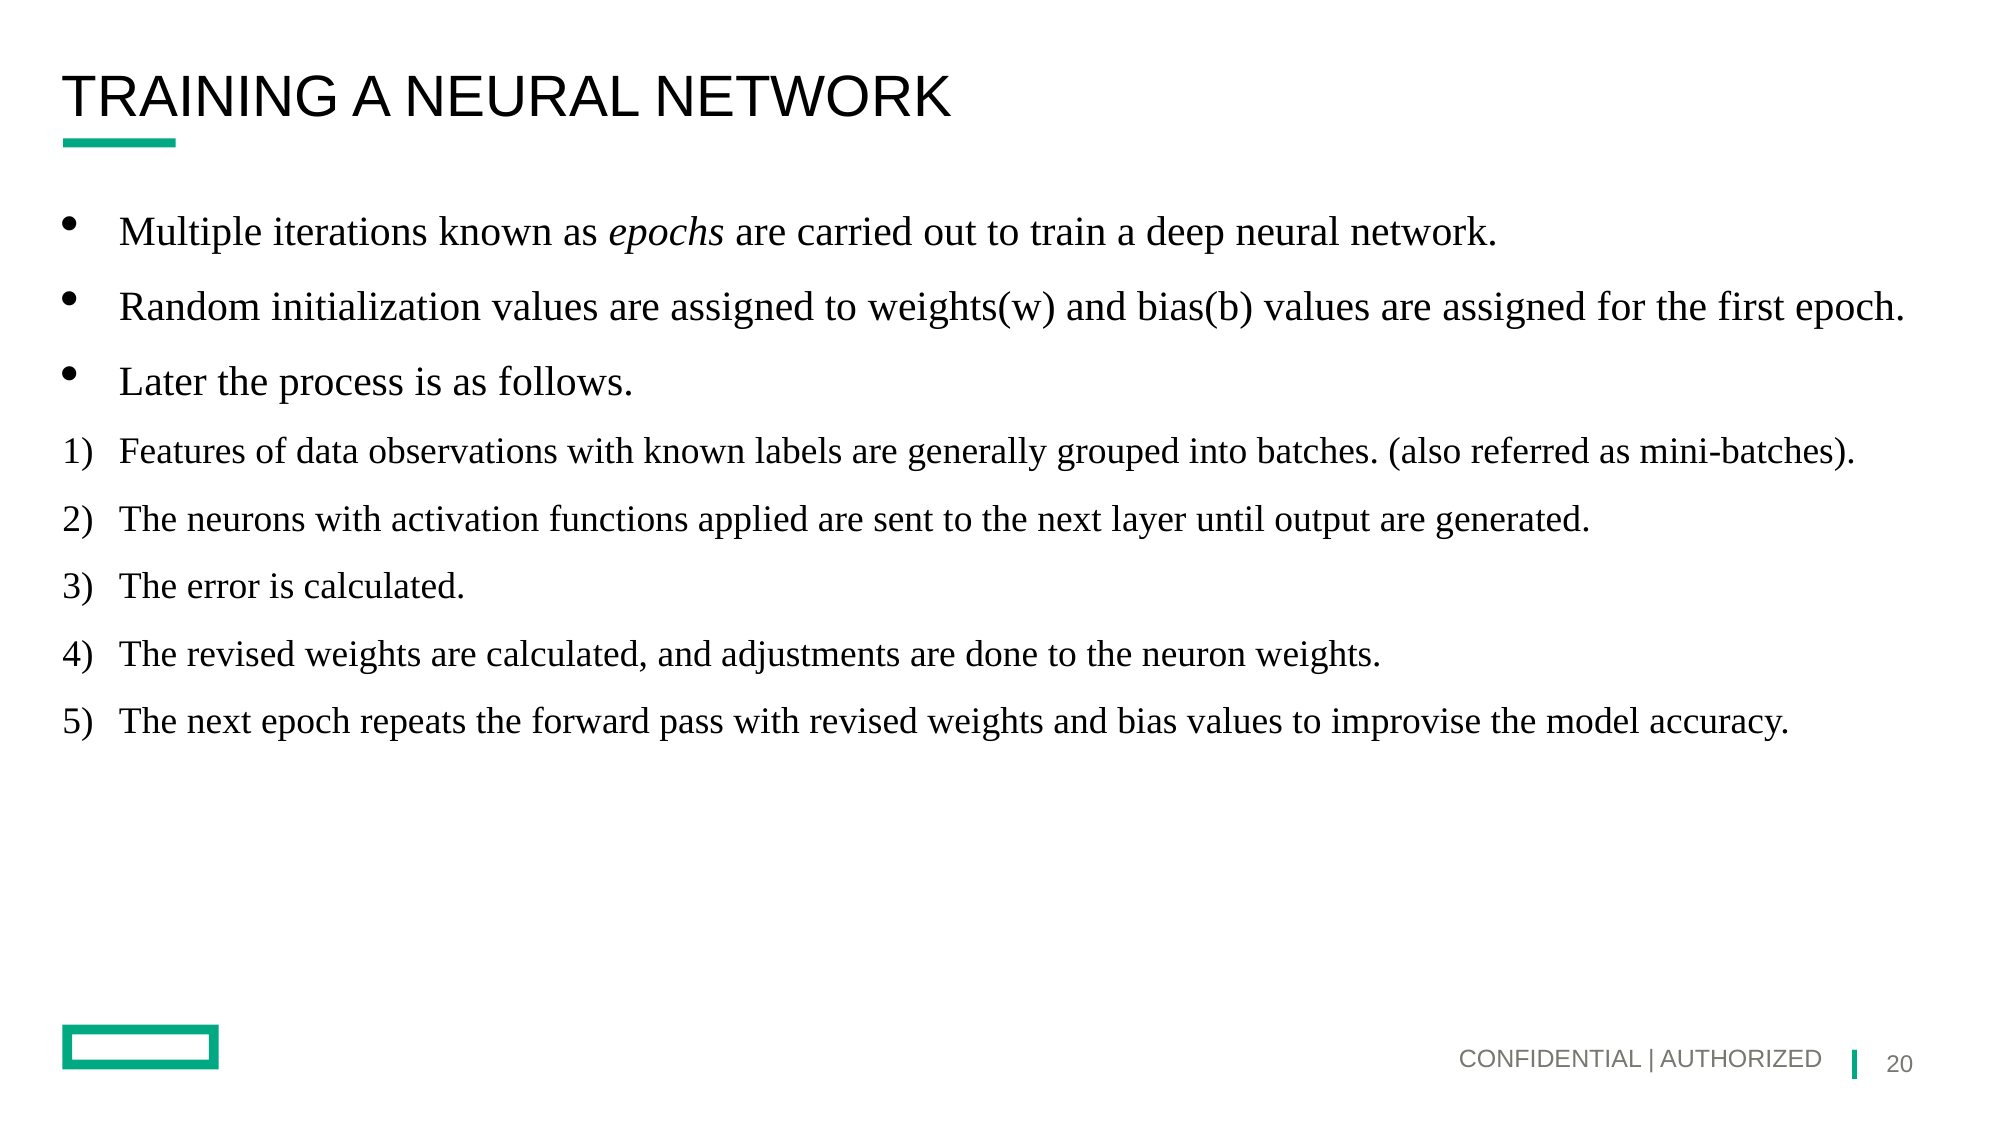

# Training a neural network
Multiple iterations known as epochs are carried out to train a deep neural network.
Random initialization values are assigned to weights(w) and bias(b) values are assigned for the first epoch.
Later the process is as follows.
Features of data observations with known labels are generally grouped into batches. (also referred as mini-batches).
The neurons with activation functions applied are sent to the next layer until output are generated.
The error is calculated.
The revised weights are calculated, and adjustments are done to the neuron weights.
The next epoch repeats the forward pass with revised weights and bias values to improvise the model accuracy.

CONFIDENTIAL | AUTHORIZED
20